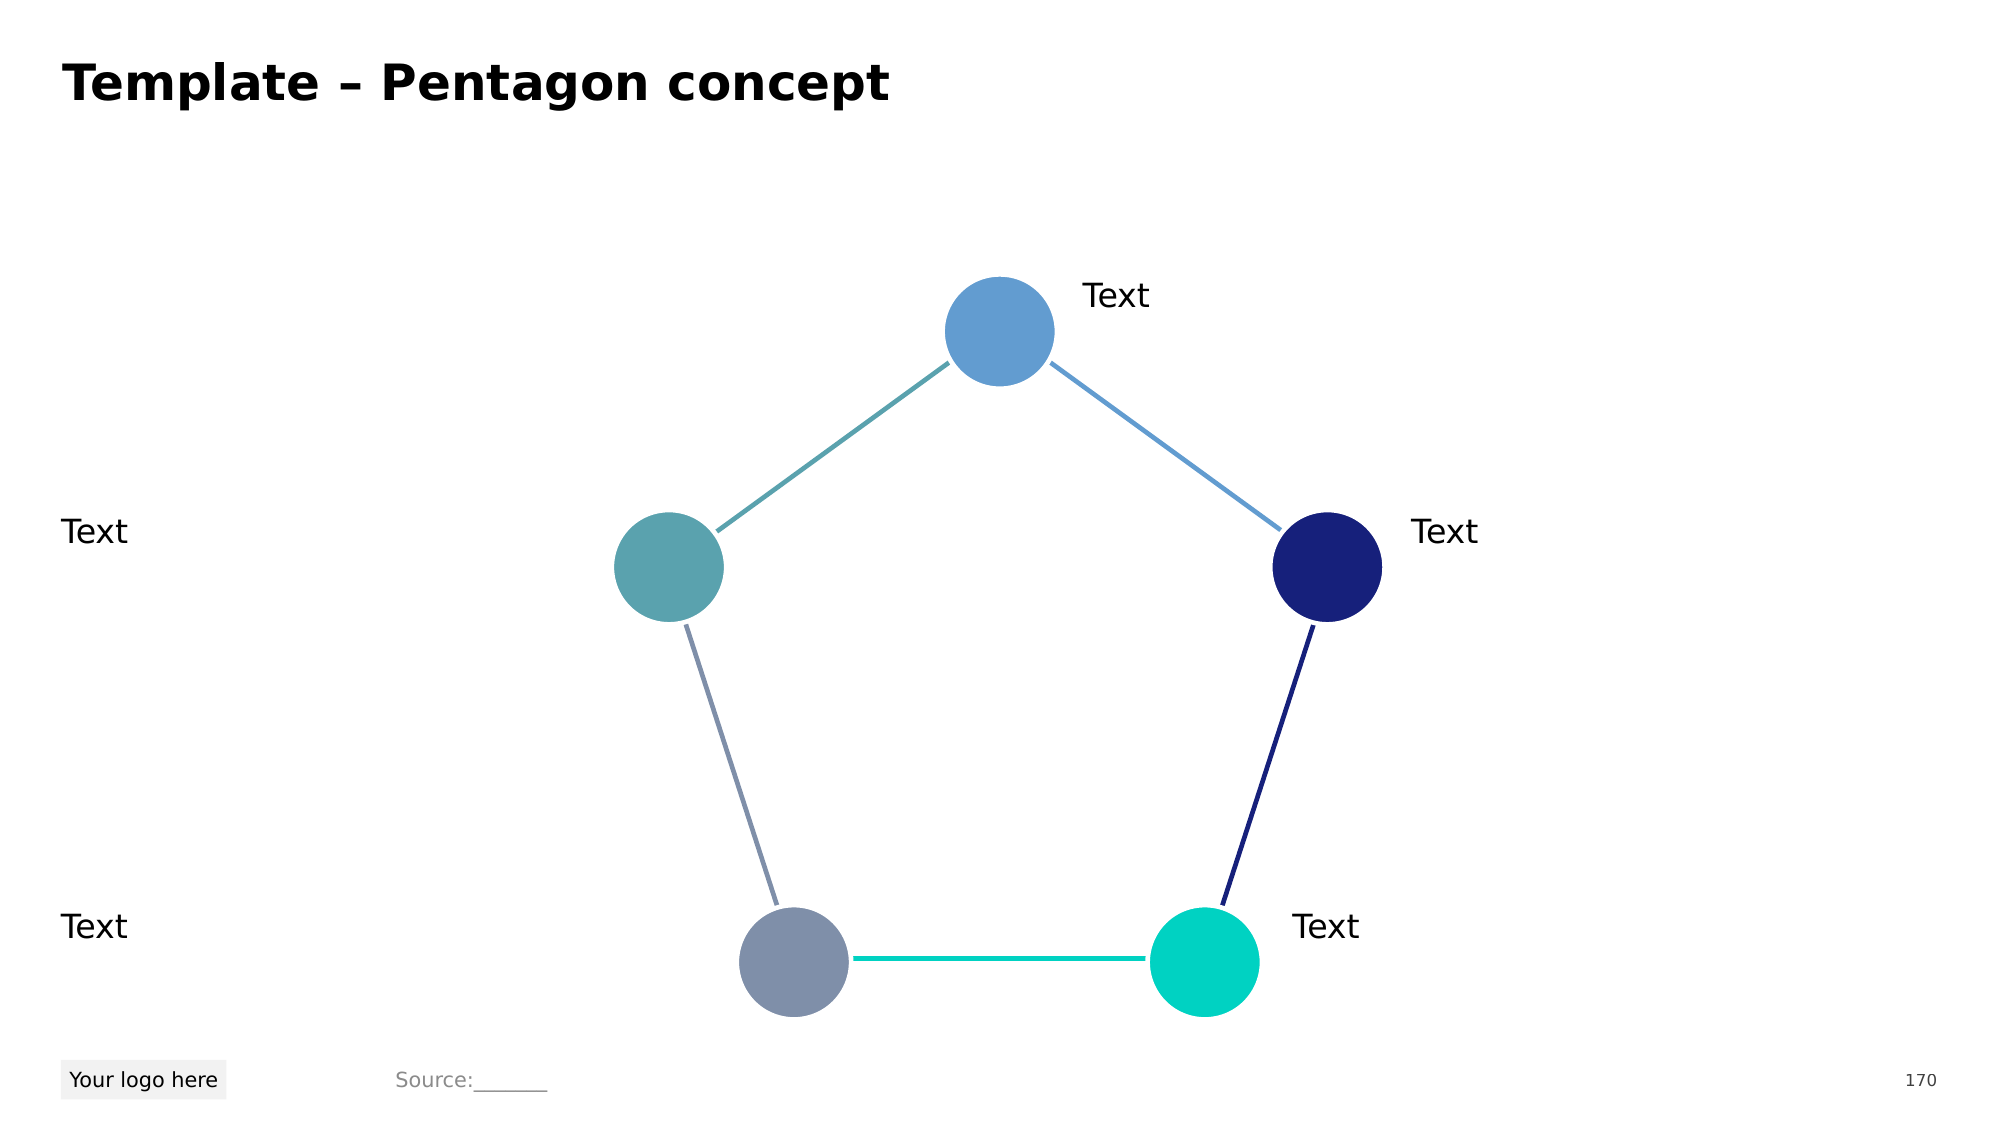

# Template – Pentagon concept

Text
Text

Text
Text

Text
Source:_______